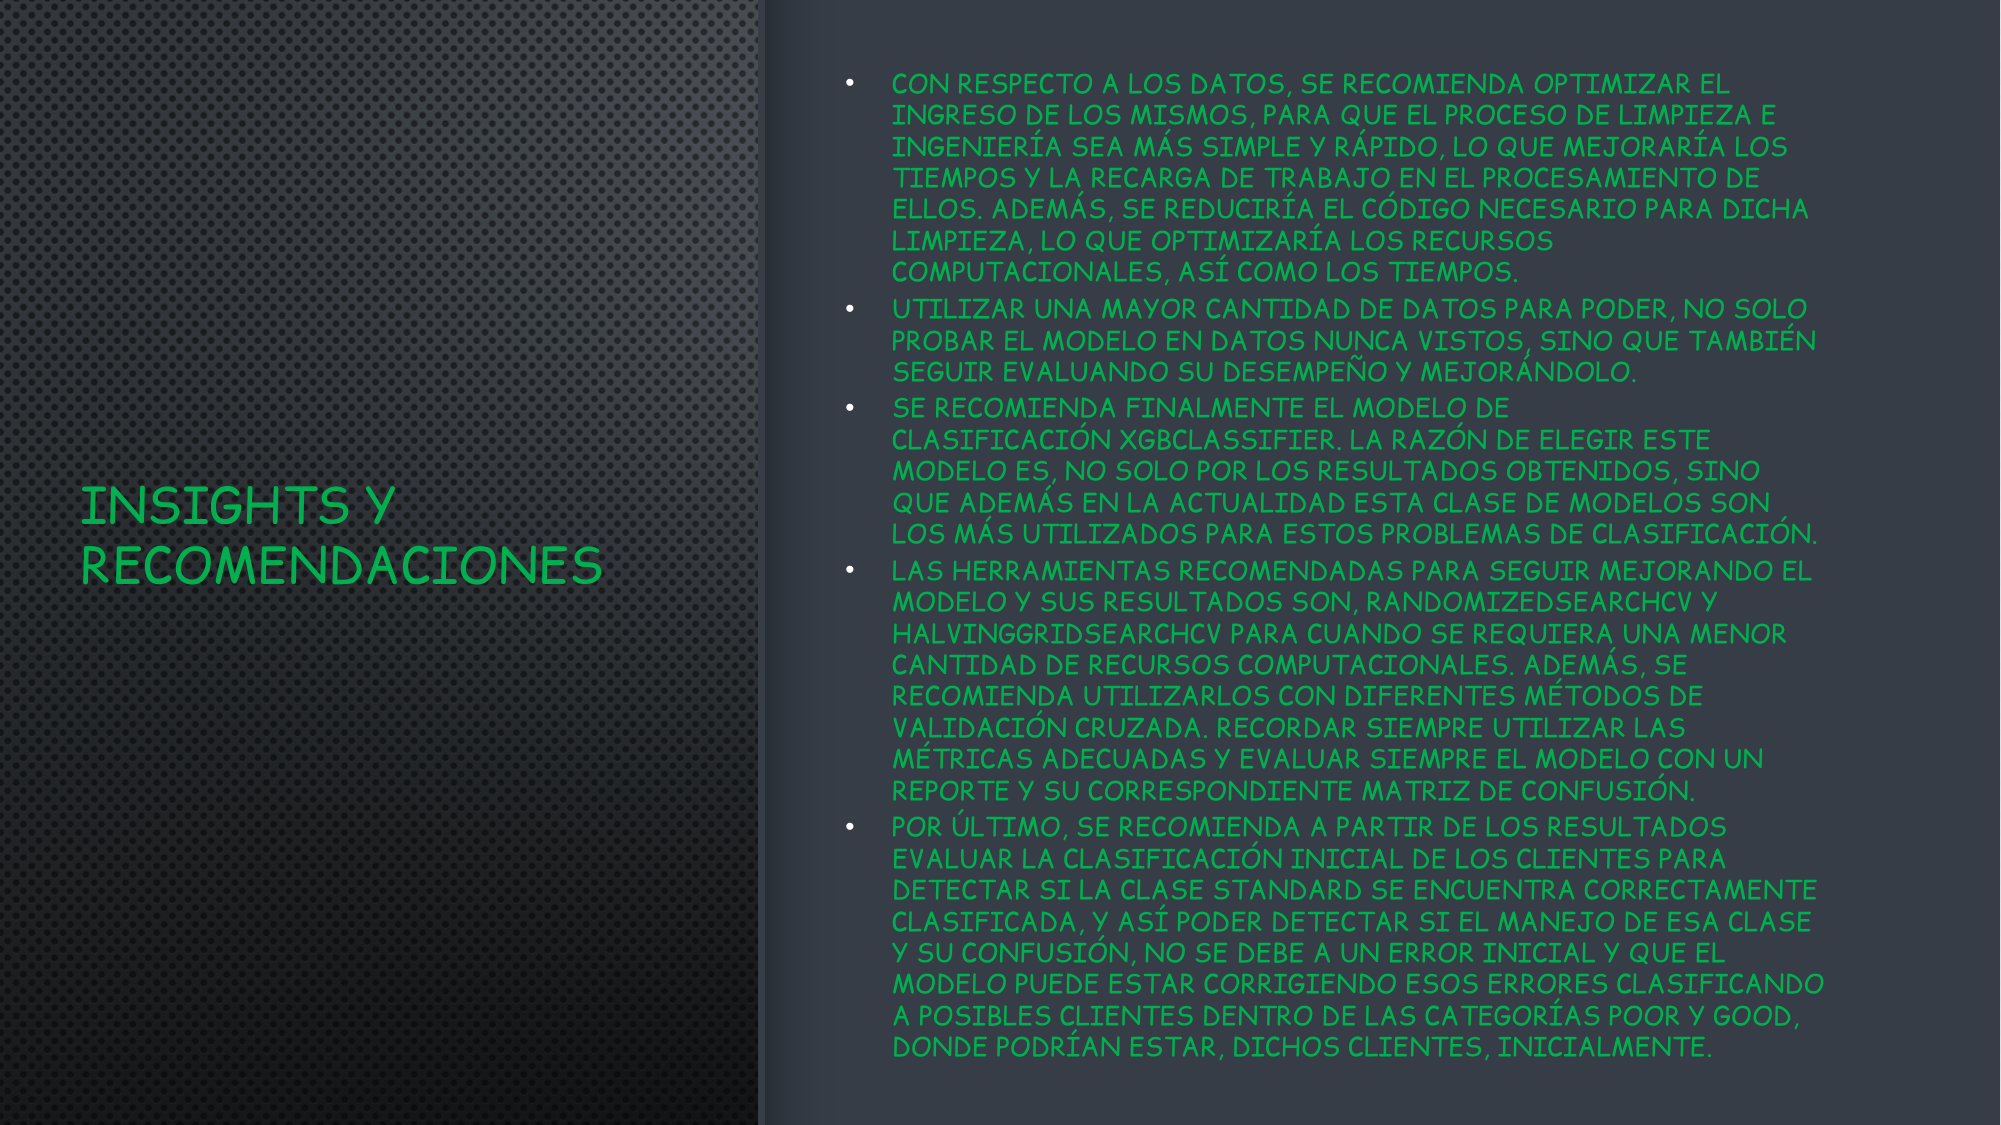

Con respecto a los datos, se recomienda optimizar el ingreso de los mismos, para que el proceso de limpieza e ingeniería sea más simple y rápido, lo que mejoraría los tiempos y la recarga de trabajo en el procesamiento de ellos. Además, se reduciría el código necesario para dicha limpieza, lo que optimizaría los recursos computacionales, así como los tiempos.
Utilizar una mayor cantidad de datos para poder, no solo probar el modelo en datos nunca vistos, sino que también seguir evaluando su desempeño y mejorándolo.
Se recomienda finalmente el modelo de clasificación XGBClassifier. La razón de elegir este modelo es, no solo por los resultados obtenidos, sino que además en la actualidad esta clase de modelos son los más utilizados para estos problemas de clasificación.
Las herramientas recomendadas para seguir mejorando el modelo y sus resultados son, RandomizedSearchCV y HalvingGridSearchCV para cuando se requiera una menor cantidad de recursos computacionales. Además, se recomienda utilizarlos con diferentes métodos de validación cruzada. Recordar siempre utilizar las métricas adecuadas y evaluar siempre el modelo con un reporte y su correspondiente matriz de confusión.
Por último, se recomienda a partir de los resultados evaluar la clasificación inicial de los clientes para detectar si la clase Standard se encuentra correctamente clasificada, y así poder detectar si el manejo de esa clase y su confusión, no se debe a un error inicial y que el modelo puede estar corrigiendo esos errores clasificando a posibles clientes dentro de las categorías Poor y Good, donde podrían estar, dichos clientes, inicialmente.
# INSIGHTS Y RECOMENDACIONES